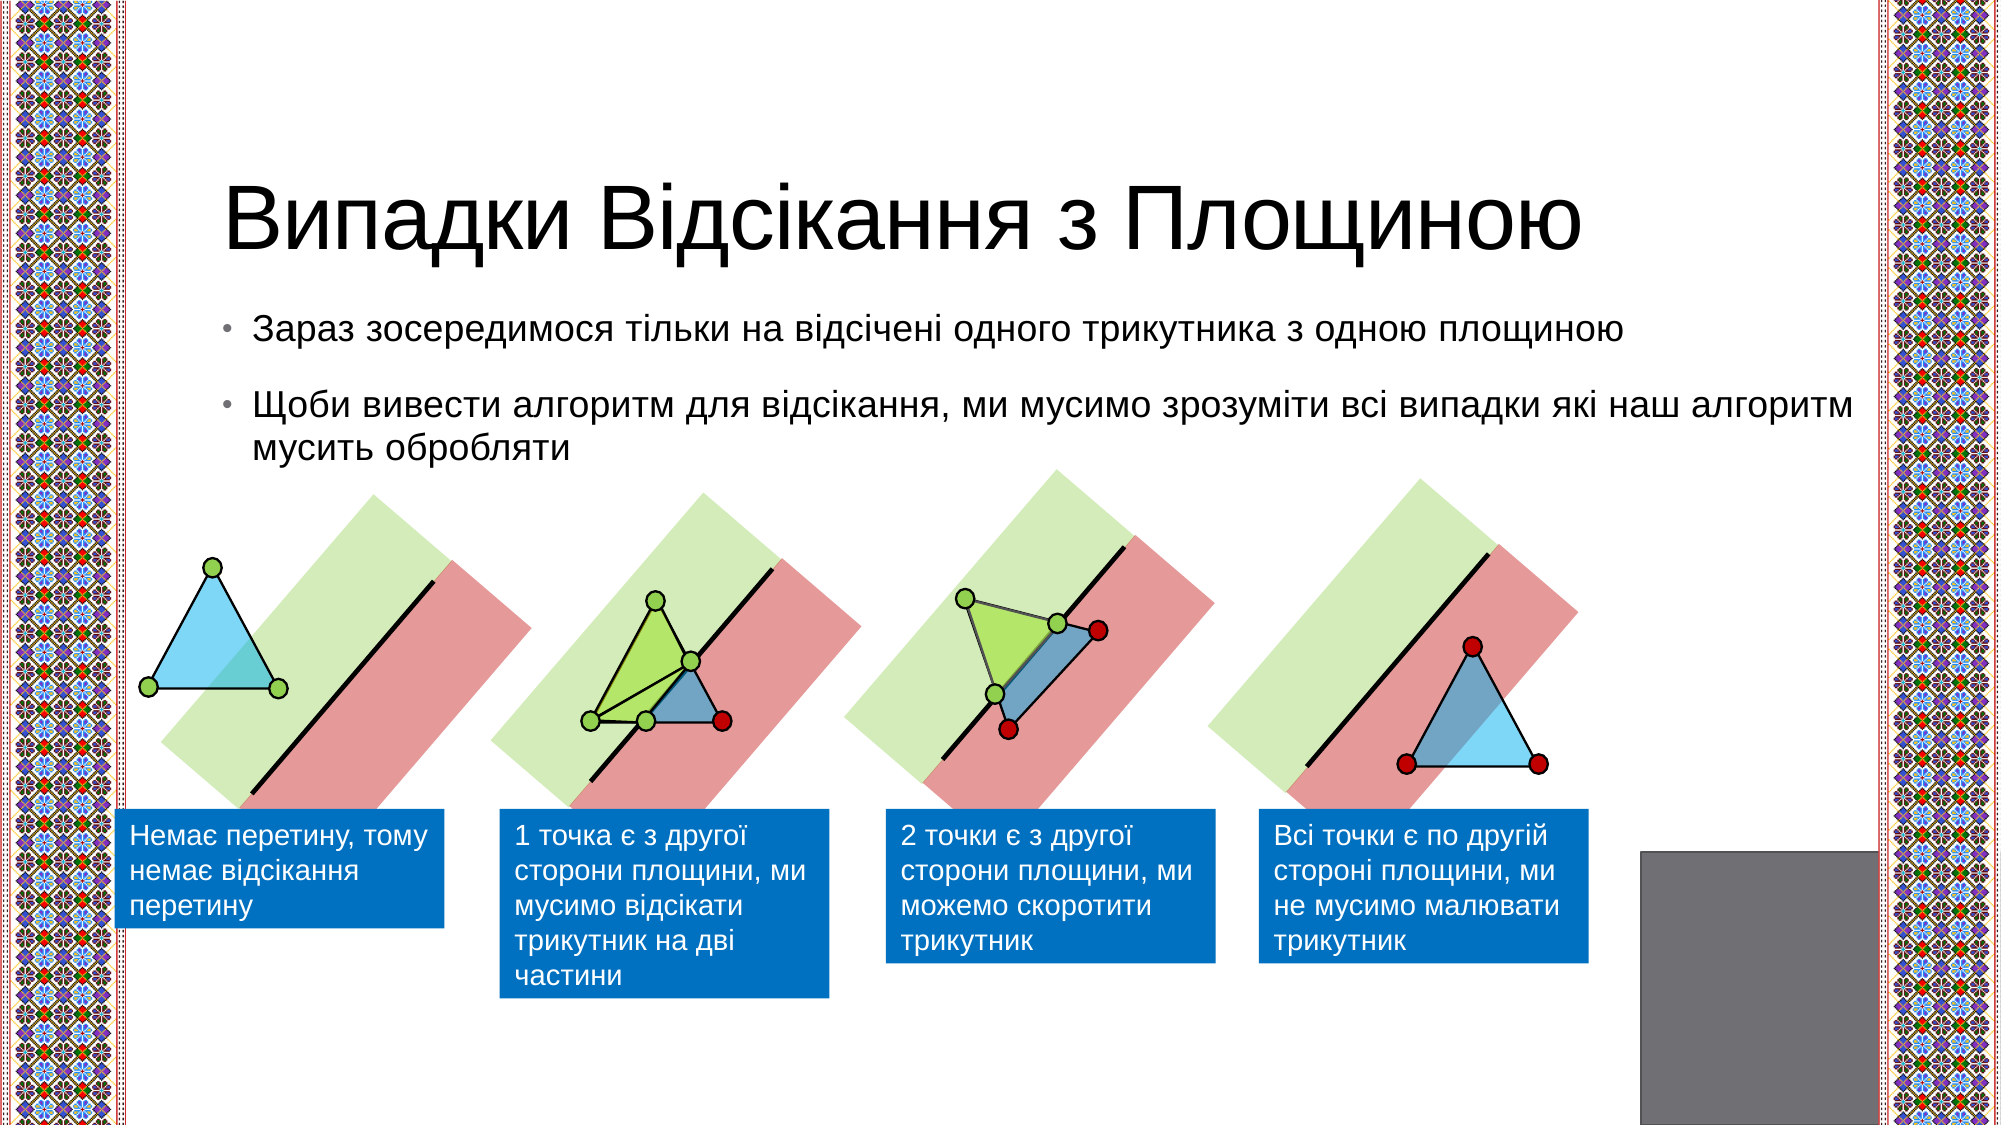

# Випадки Відсікання з Площиною
Зараз зосередимося тільки на відсічені одного трикутника з одною площиною
Щоби вивести алгоритм для відсікання, ми мусимо зрозуміти всі випадки які наш алгоритм мусить обробляти

Немає перетину, тому немає відсікання перетину
1 точка є з другої сторони площини, ми мусимо відсікати трикутник на дві частини
2 точки є з другої сторони площини, ми можемо скоротити трикутник
Всі точки є по другій стороні площини, ми не мусимо малювати трикутник